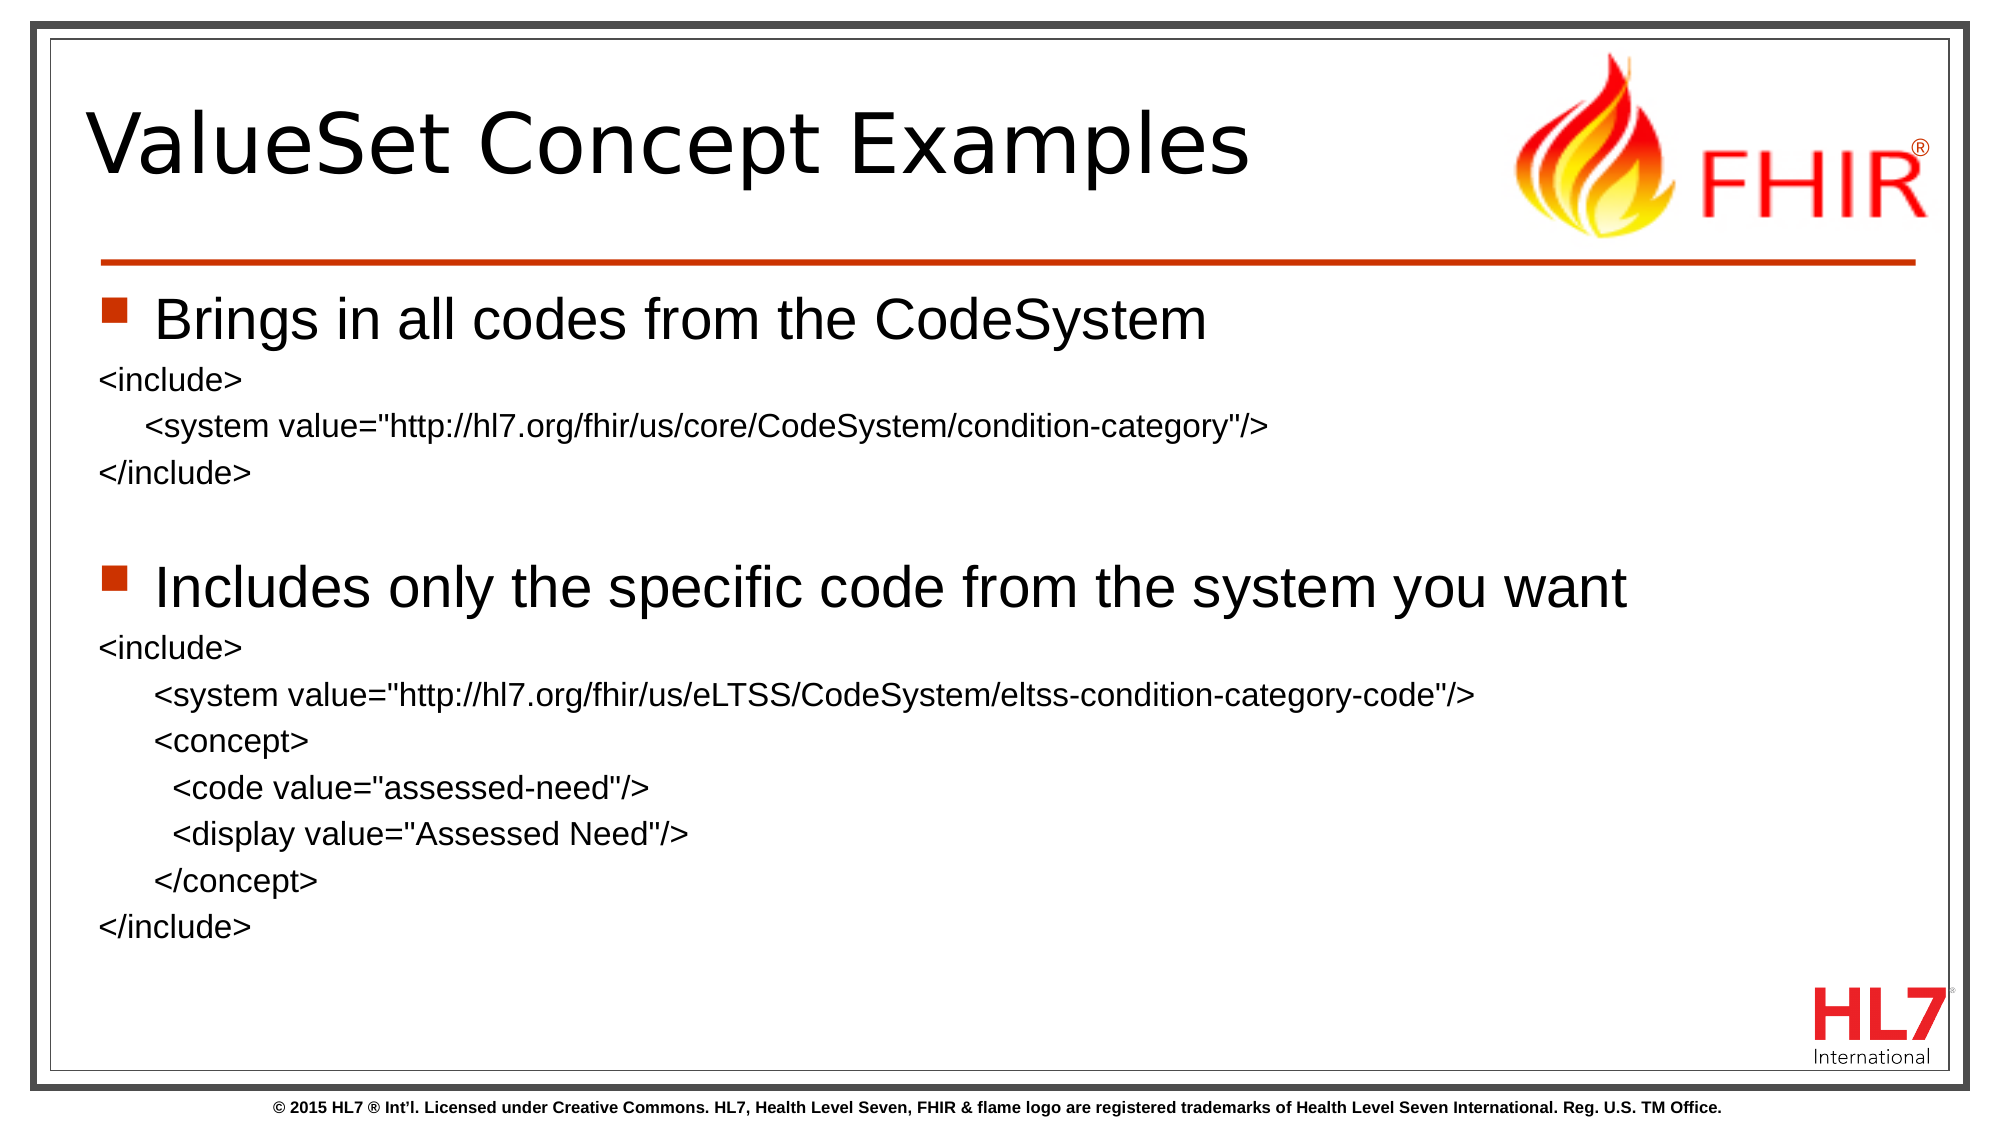

# ValueSet Concept Examples
Brings in all codes from the CodeSystem
<include>
     <system value="http://hl7.org/fhir/us/core/CodeSystem/condition-category"/>
</include>

Includes only the specific code from the system you want
<include>
      <system value="http://hl7.org/fhir/us/eLTSS/CodeSystem/eltss-condition-category-code"/>
      <concept>
        <code value="assessed-need"/>
        <display value="Assessed Need"/>
      </concept>
</include>